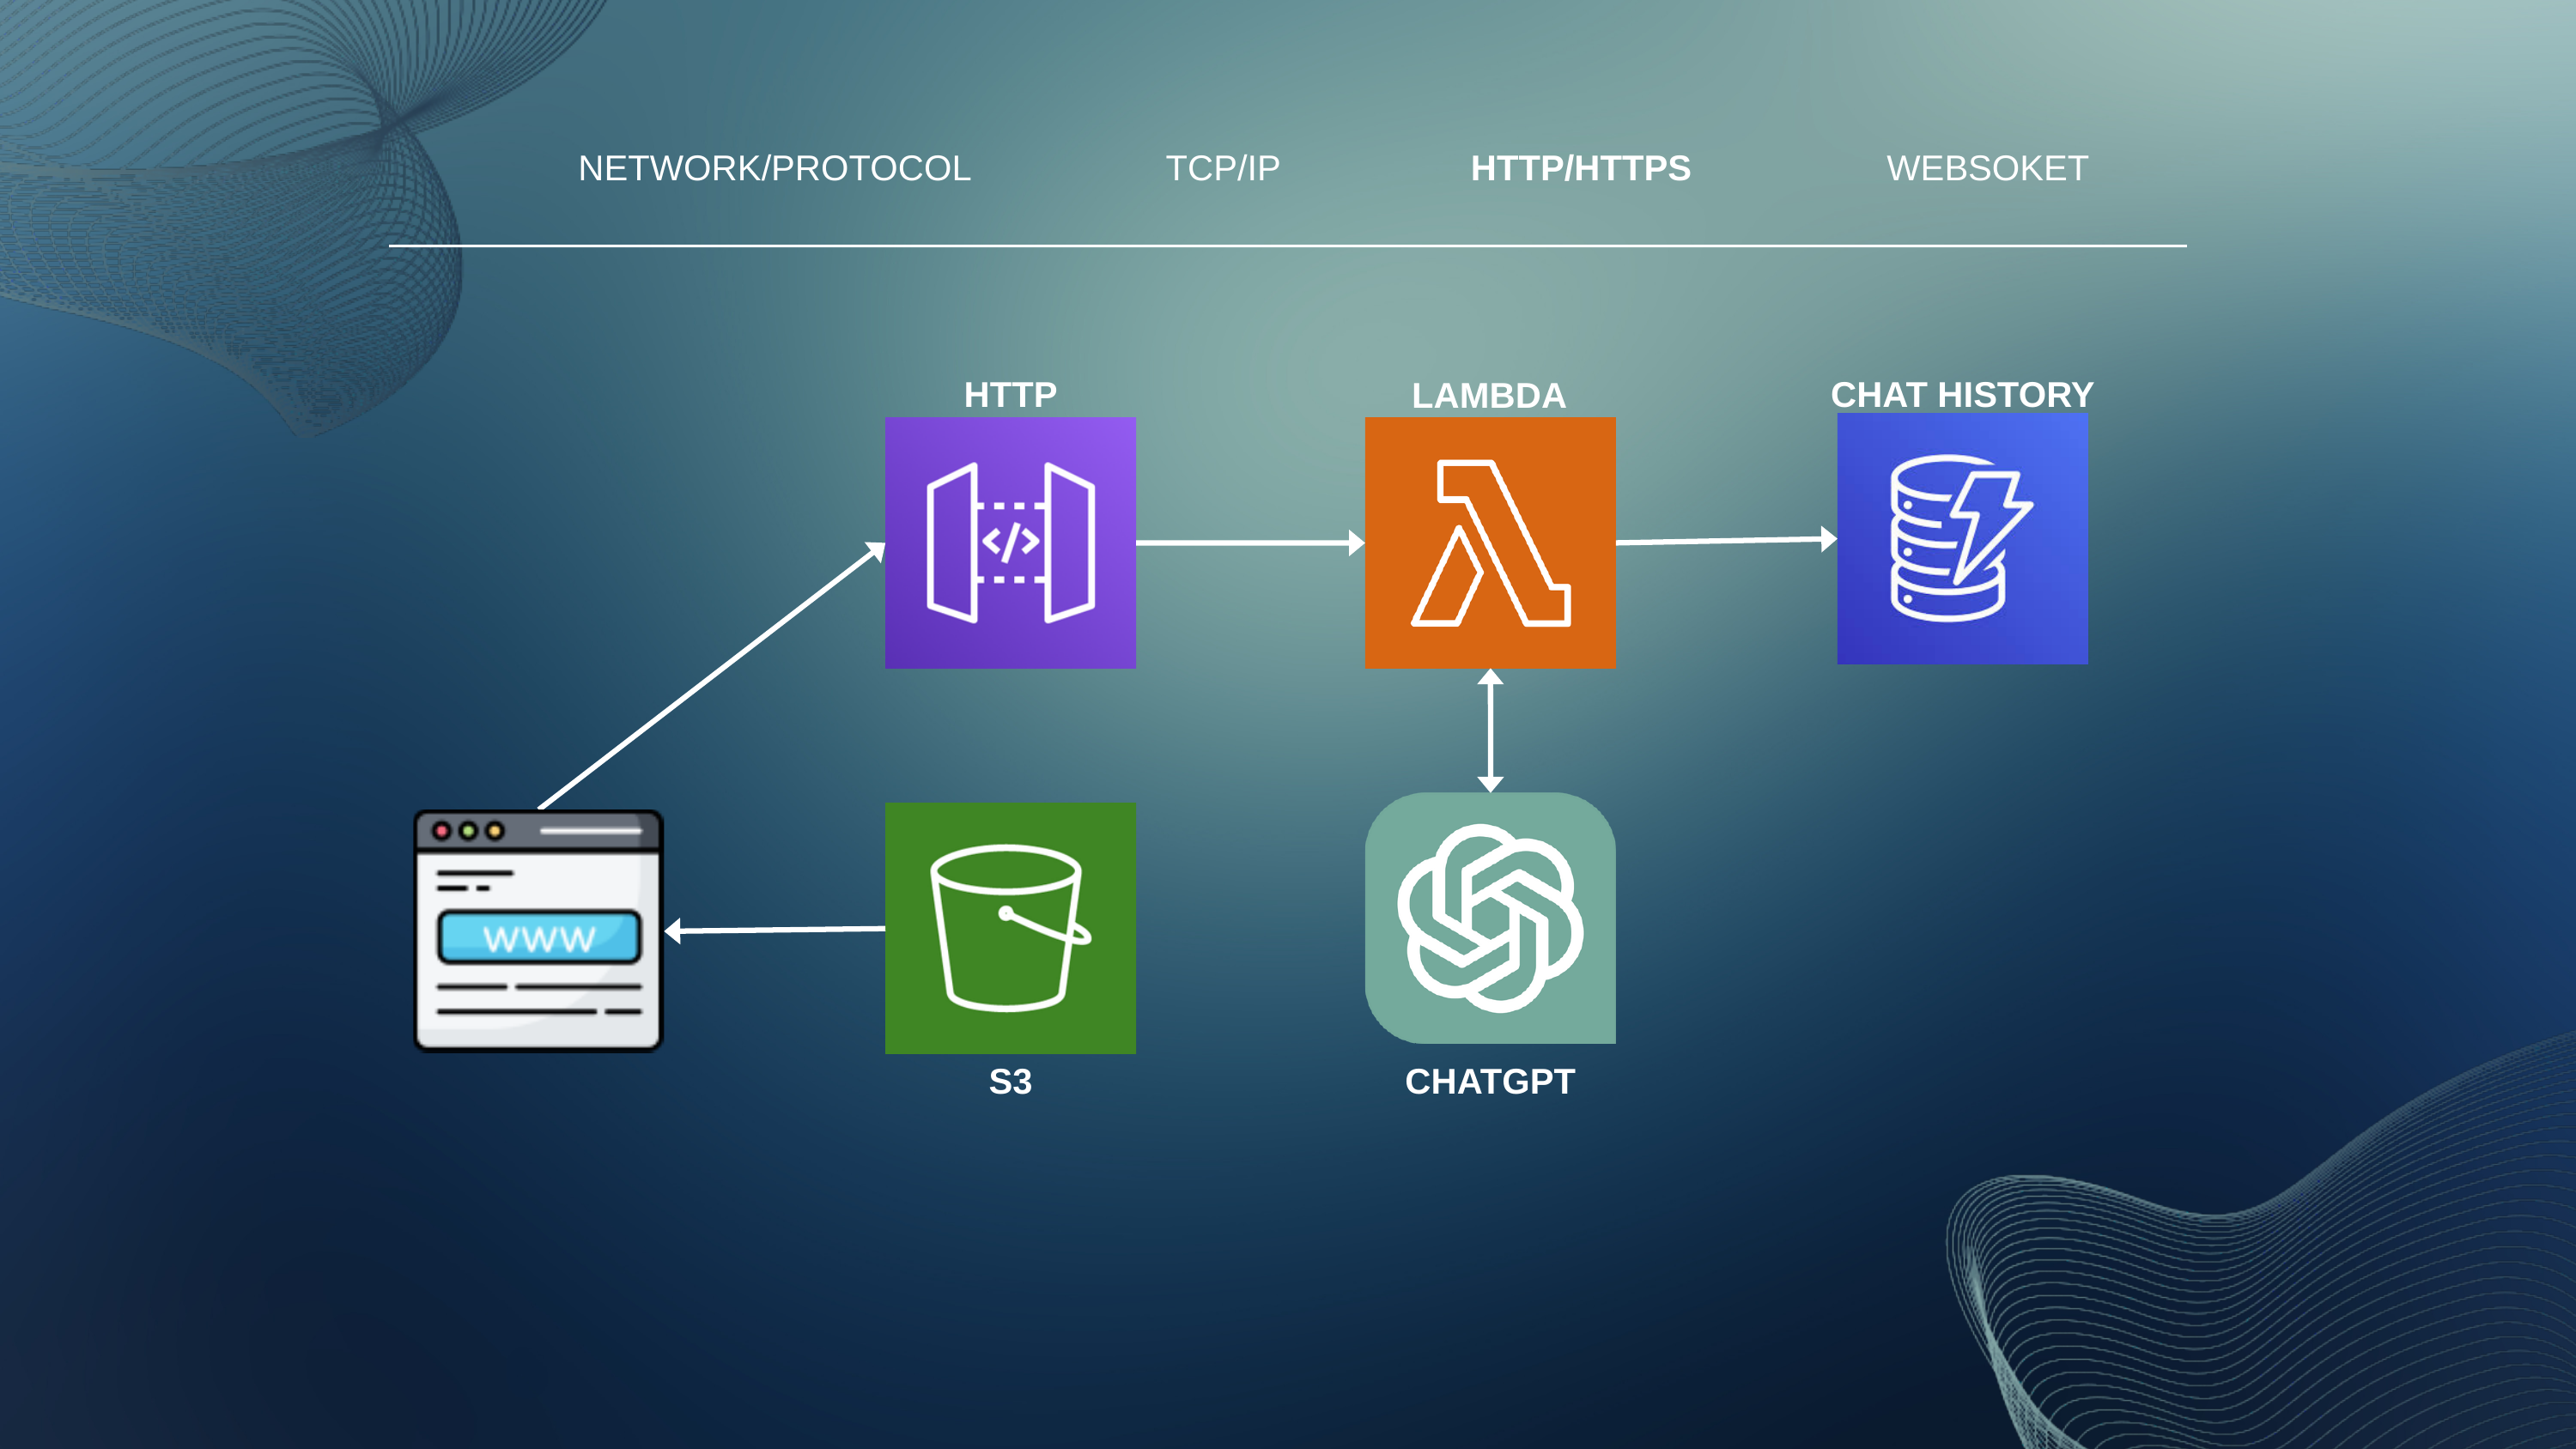

NETWORK/PROTOCOL
TCP/IP
HTTP/HTTPS
WEBSOKET

HTTP
CHAT HISTORY
LAMBDA

S3
CHATGPT